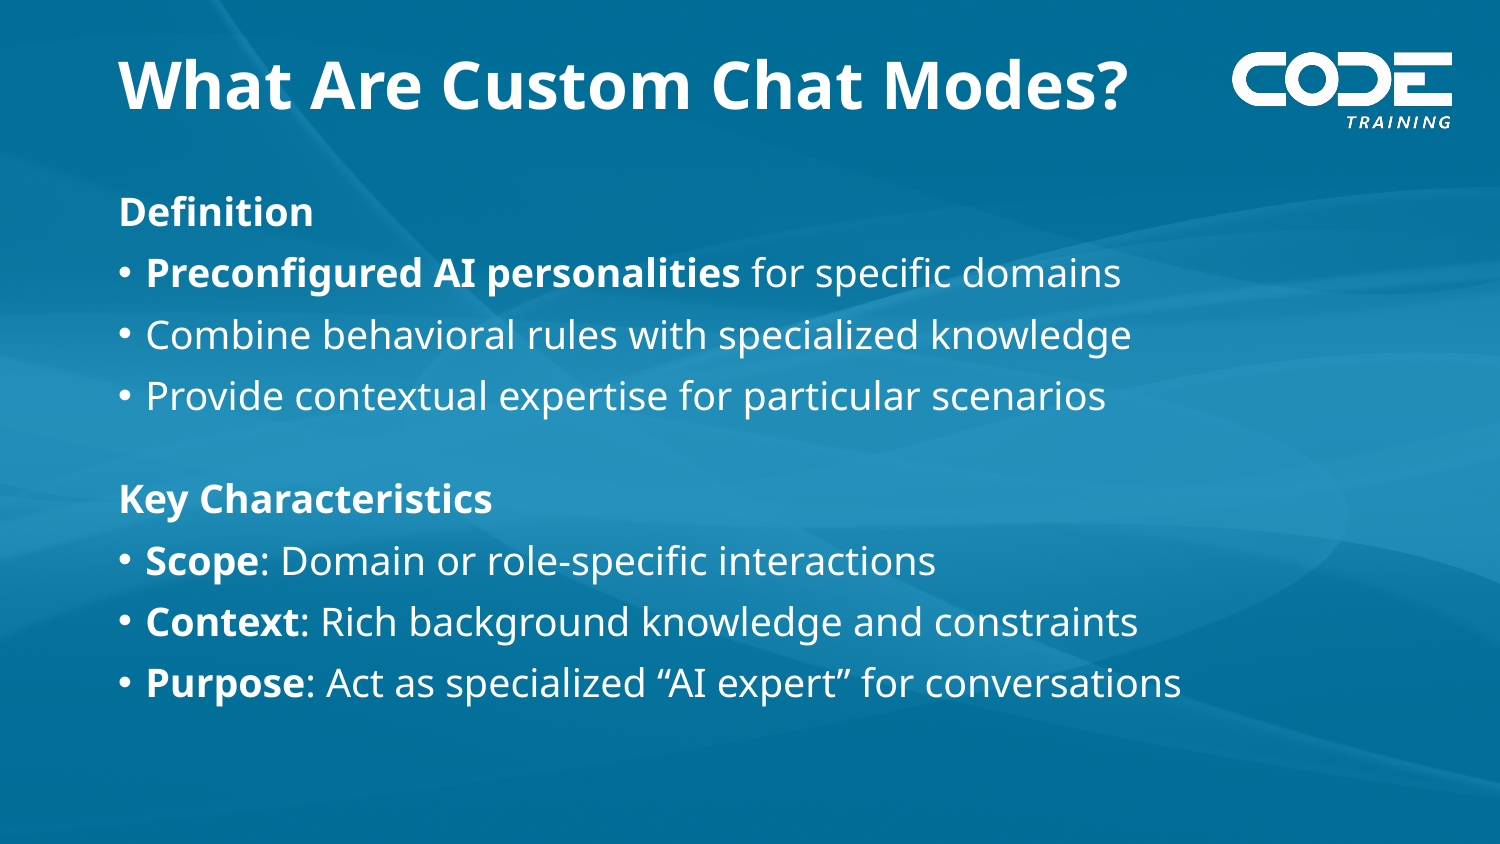

# What Are Custom Chat Modes?
Definition
Preconfigured AI personalities for specific domains
Combine behavioral rules with specialized knowledge
Provide contextual expertise for particular scenarios
Key Characteristics
Scope: Domain or role-specific interactions
Context: Rich background knowledge and constraints
Purpose: Act as specialized “AI expert” for conversations